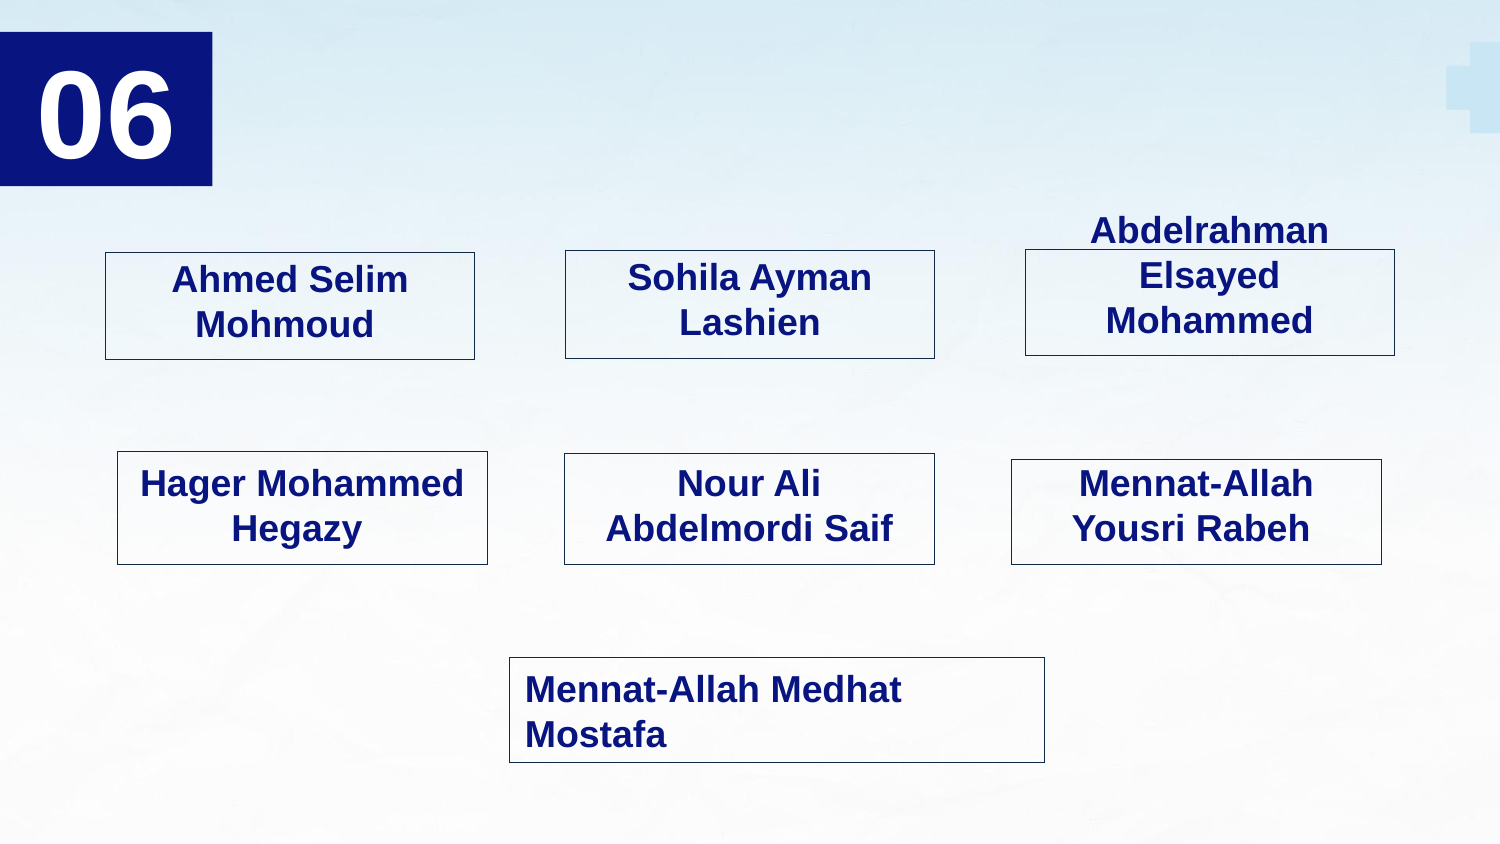

06
Abdelrahman Elsayed Mohammed
Sohila Ayman Lashien
Ahmed Selim Mohmoud
Hager Mohammed Hegazy
Nour Ali Abdelmordi Saif
Mennat-Allah Yousri Rabeh
Mennat-Allah Medhat Mostafa